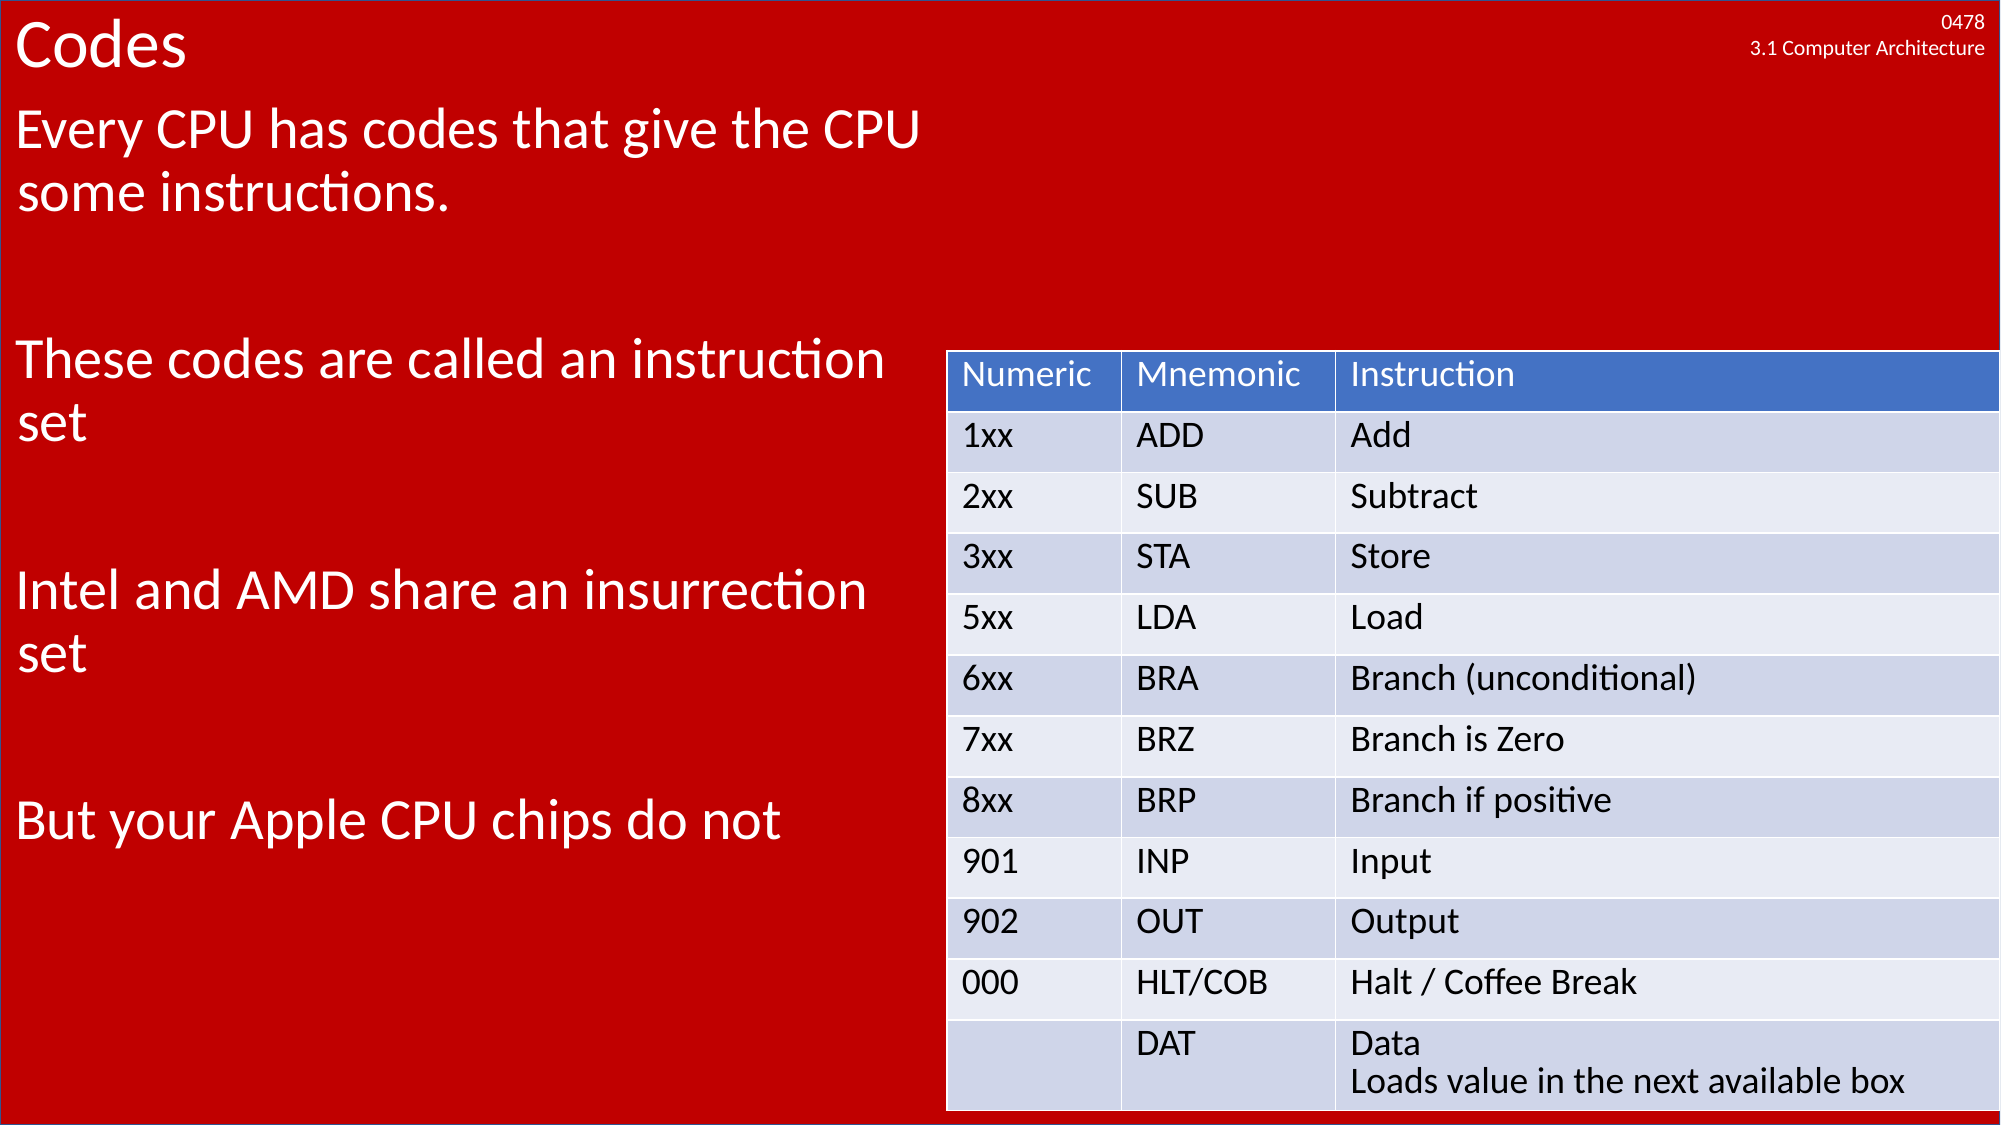

# Codes
Every CPU has codes that give the CPU some instructions.

These codes are called an instruction set

Intel and AMD share an insurrection set

But your Apple CPU chips do not
| Numeric | Mnemonic | Instruction |
| --- | --- | --- |
| 1xx | ADD | Add |
| 2xx | SUB | Subtract |
| 3xx | STA | Store |
| 5xx | LDA | Load |
| 6xx | BRA | Branch (unconditional) |
| 7xx | BRZ | Branch is Zero |
| 8xx | BRP | Branch if positive |
| 901 | INP | Input |
| 902 | OUT | Output |
| 000 | HLT/COB | Halt / Coffee Break |
|  | DAT | Data Loads value in the next available box |